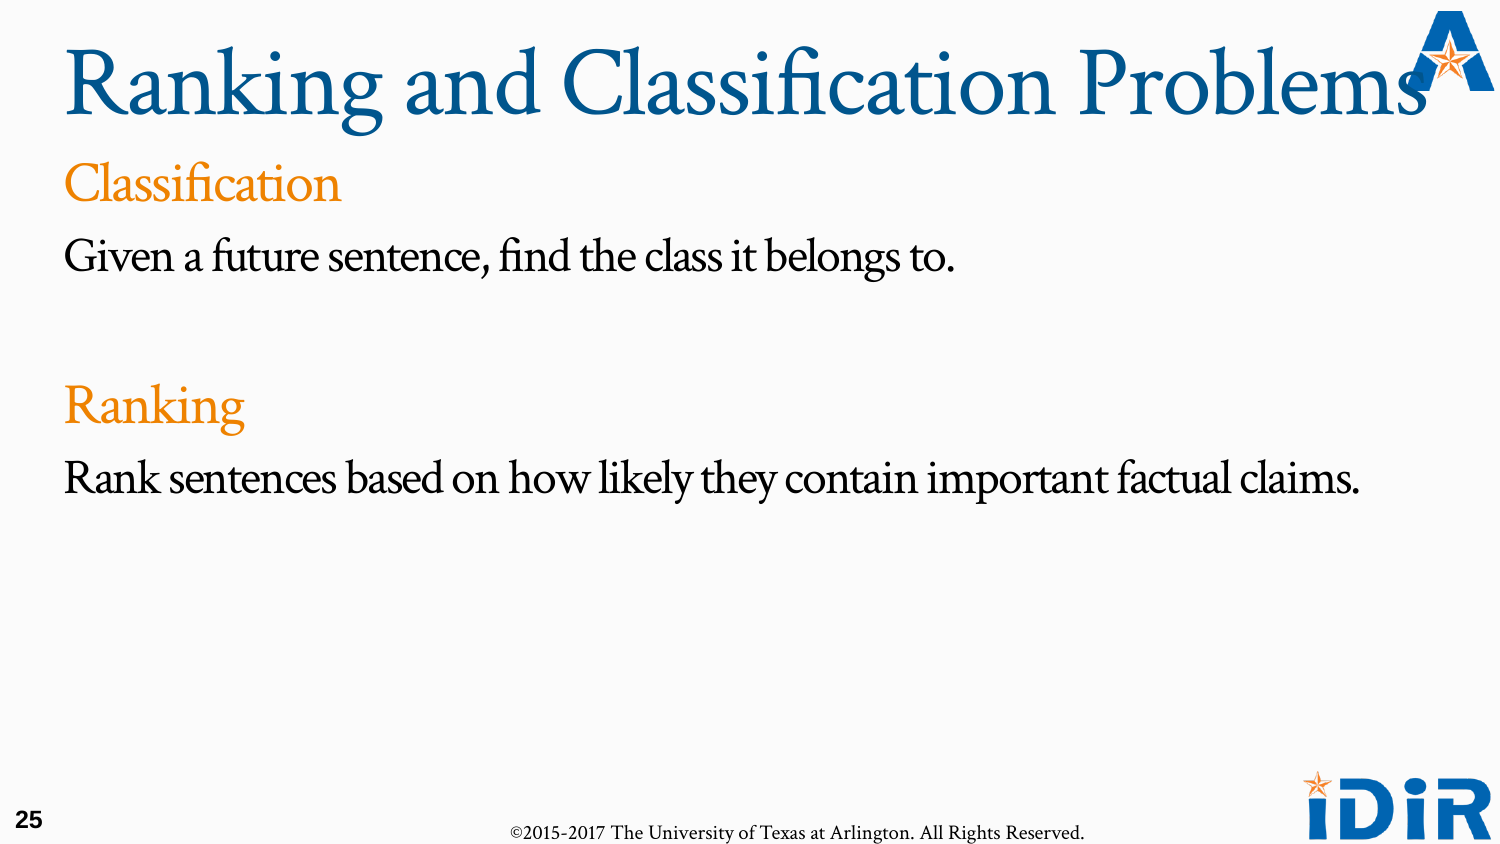

# Ranking and Classification Problems
Classification
Given a future sentence, find the class it belongs to.

Ranking
Rank sentences based on how likely they contain important factual claims.
25